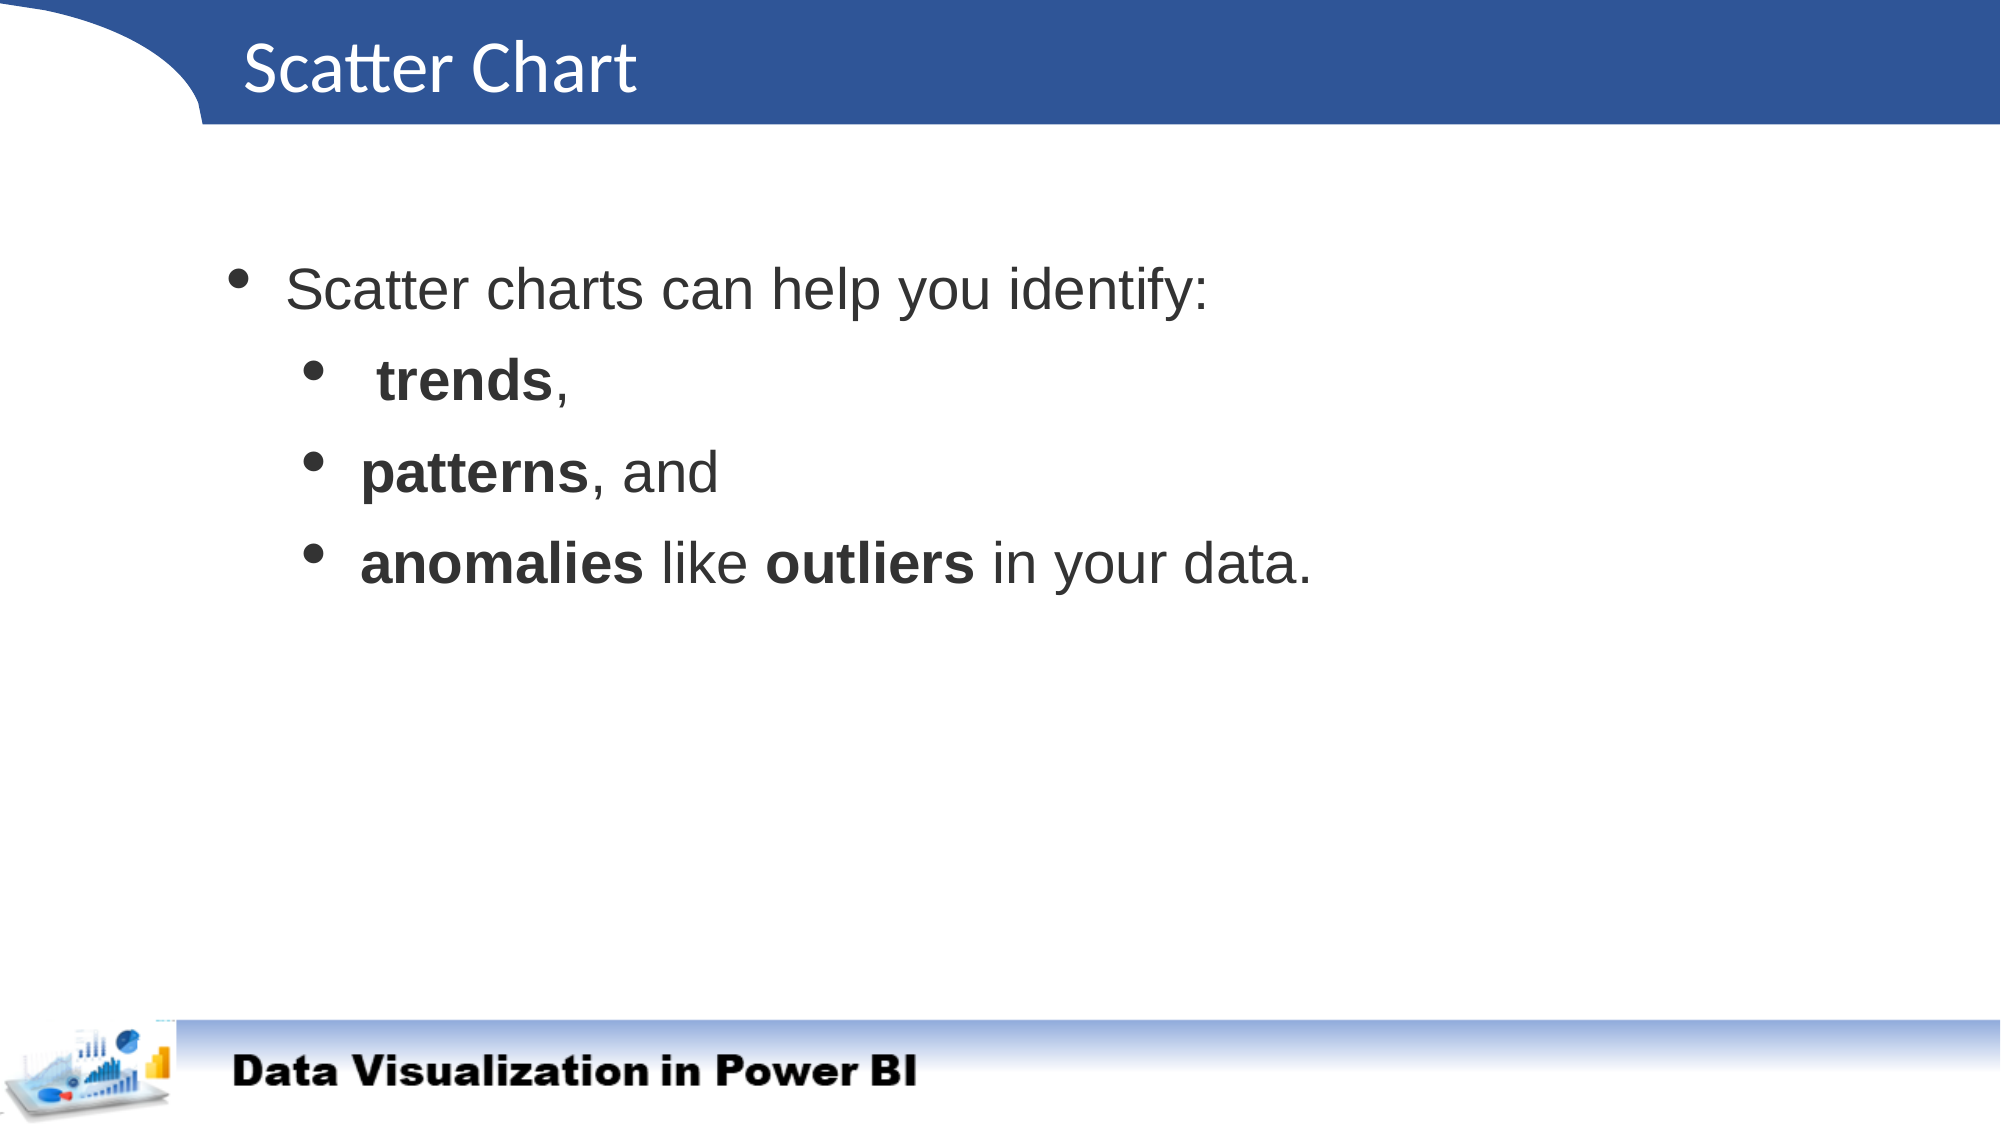

Scatter Chart
Scatter charts can help you identify:
 trends,
patterns, and
anomalies like outliers in your data.